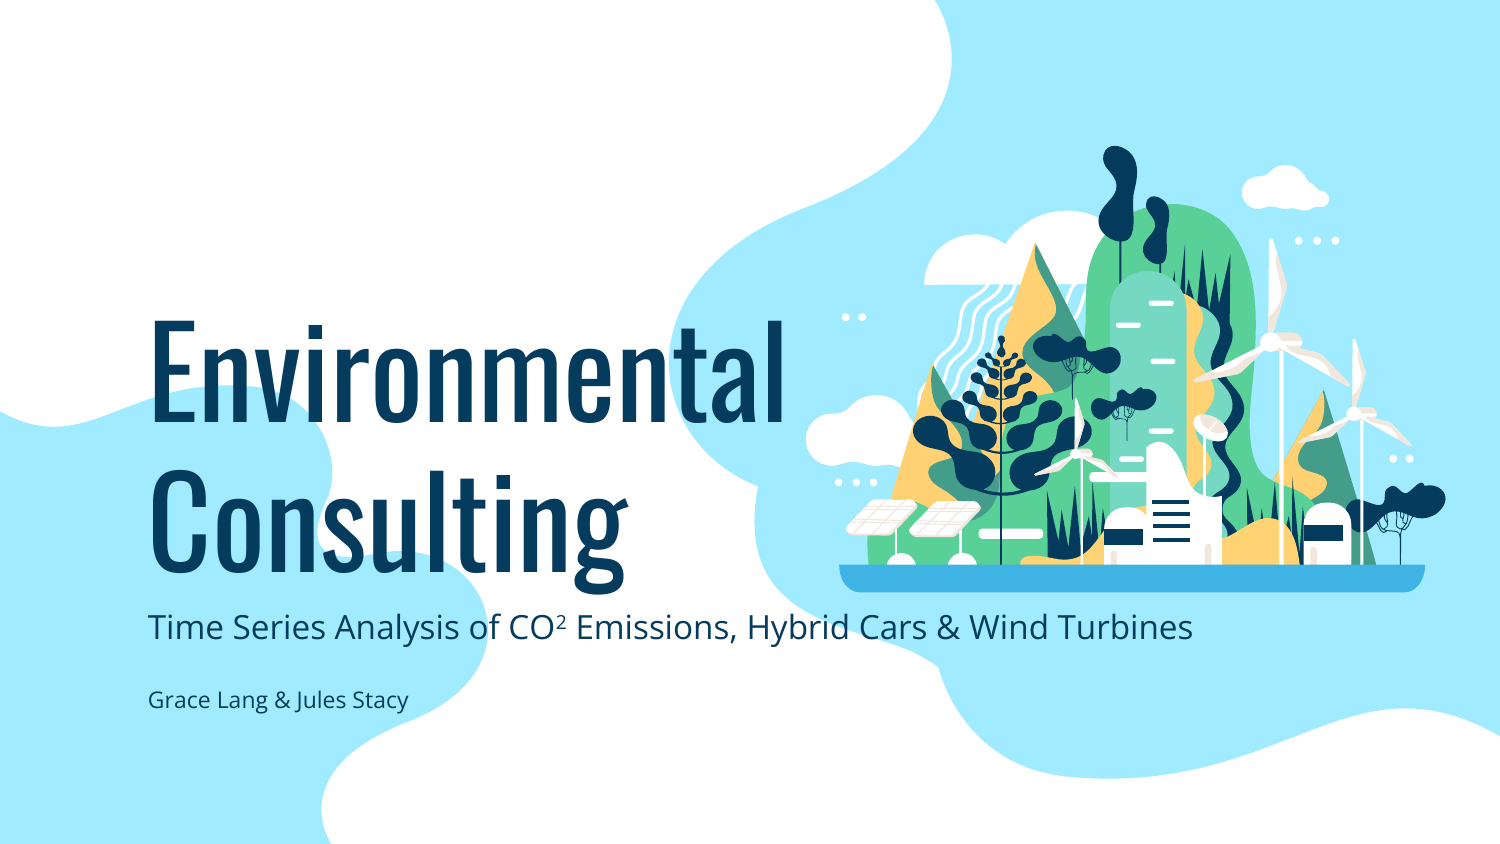

# Environmental Consulting
Time Series Analysis of CO2 Emissions, Hybrid Cars & Wind Turbines

Grace Lang & Jules Stacy